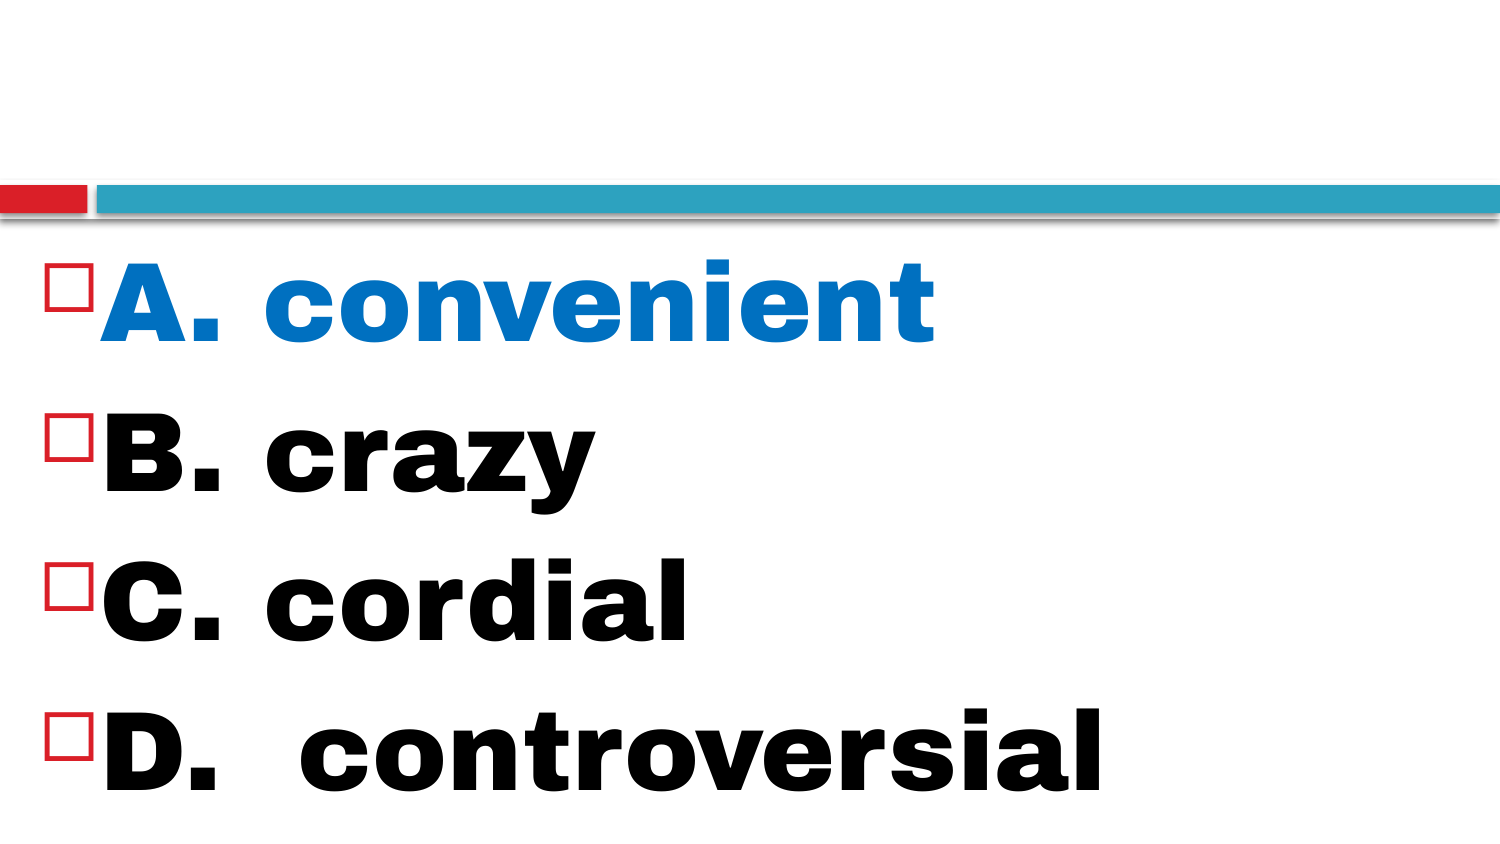

#
A. convenient
B. crazy
C. cordial
D.  controversial